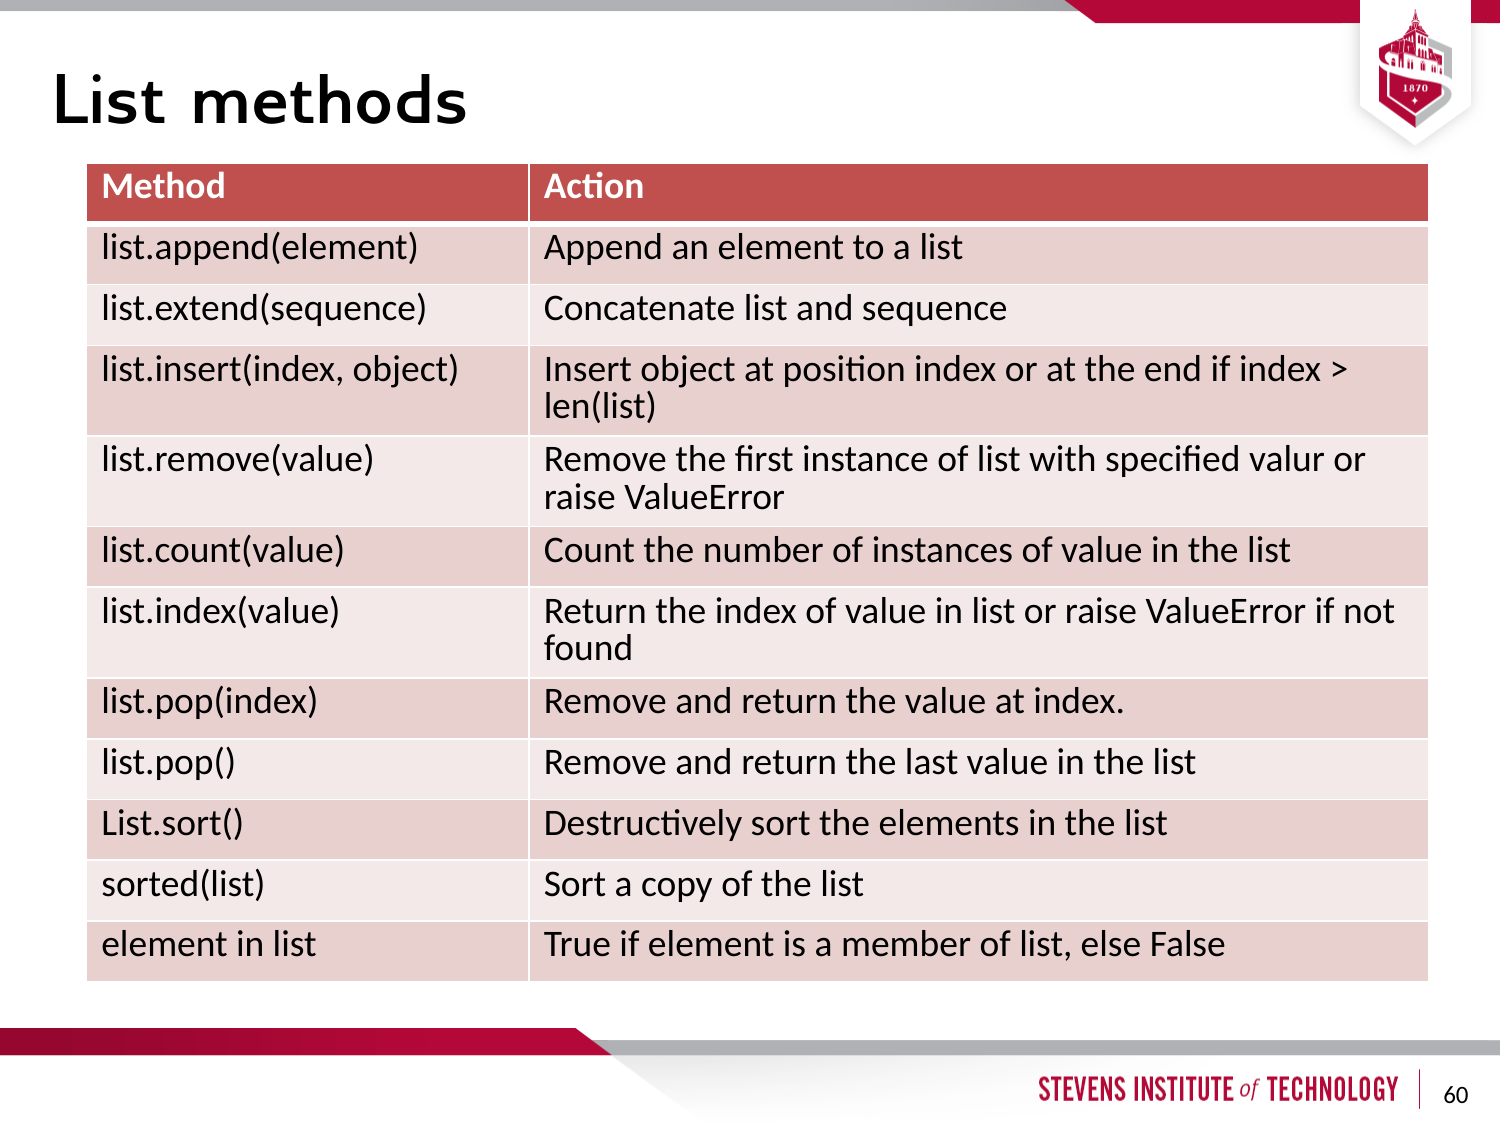

# List methods

| Method | Action |
| --- | --- |
| list.append(element) | Append an element to a list |
| list.extend(sequence) | Concatenate list and sequence |
| list.insert(index, object) | Insert object at position index or at the end if index > len(list) |
| list.remove(value) | Remove the first instance of list with specified valur or raise ValueError |
| list.count(value) | Count the number of instances of value in the list |
| list.index(value) | Return the index of value in list or raise ValueError if not found |
| list.pop(index) | Remove and return the value at index. |
| list.pop() | Remove and return the last value in the list |
| List.sort() | Destructively sort the elements in the list |
| sorted(list) | Sort a copy of the list |
| element in list | True if element is a member of list, else False |
60